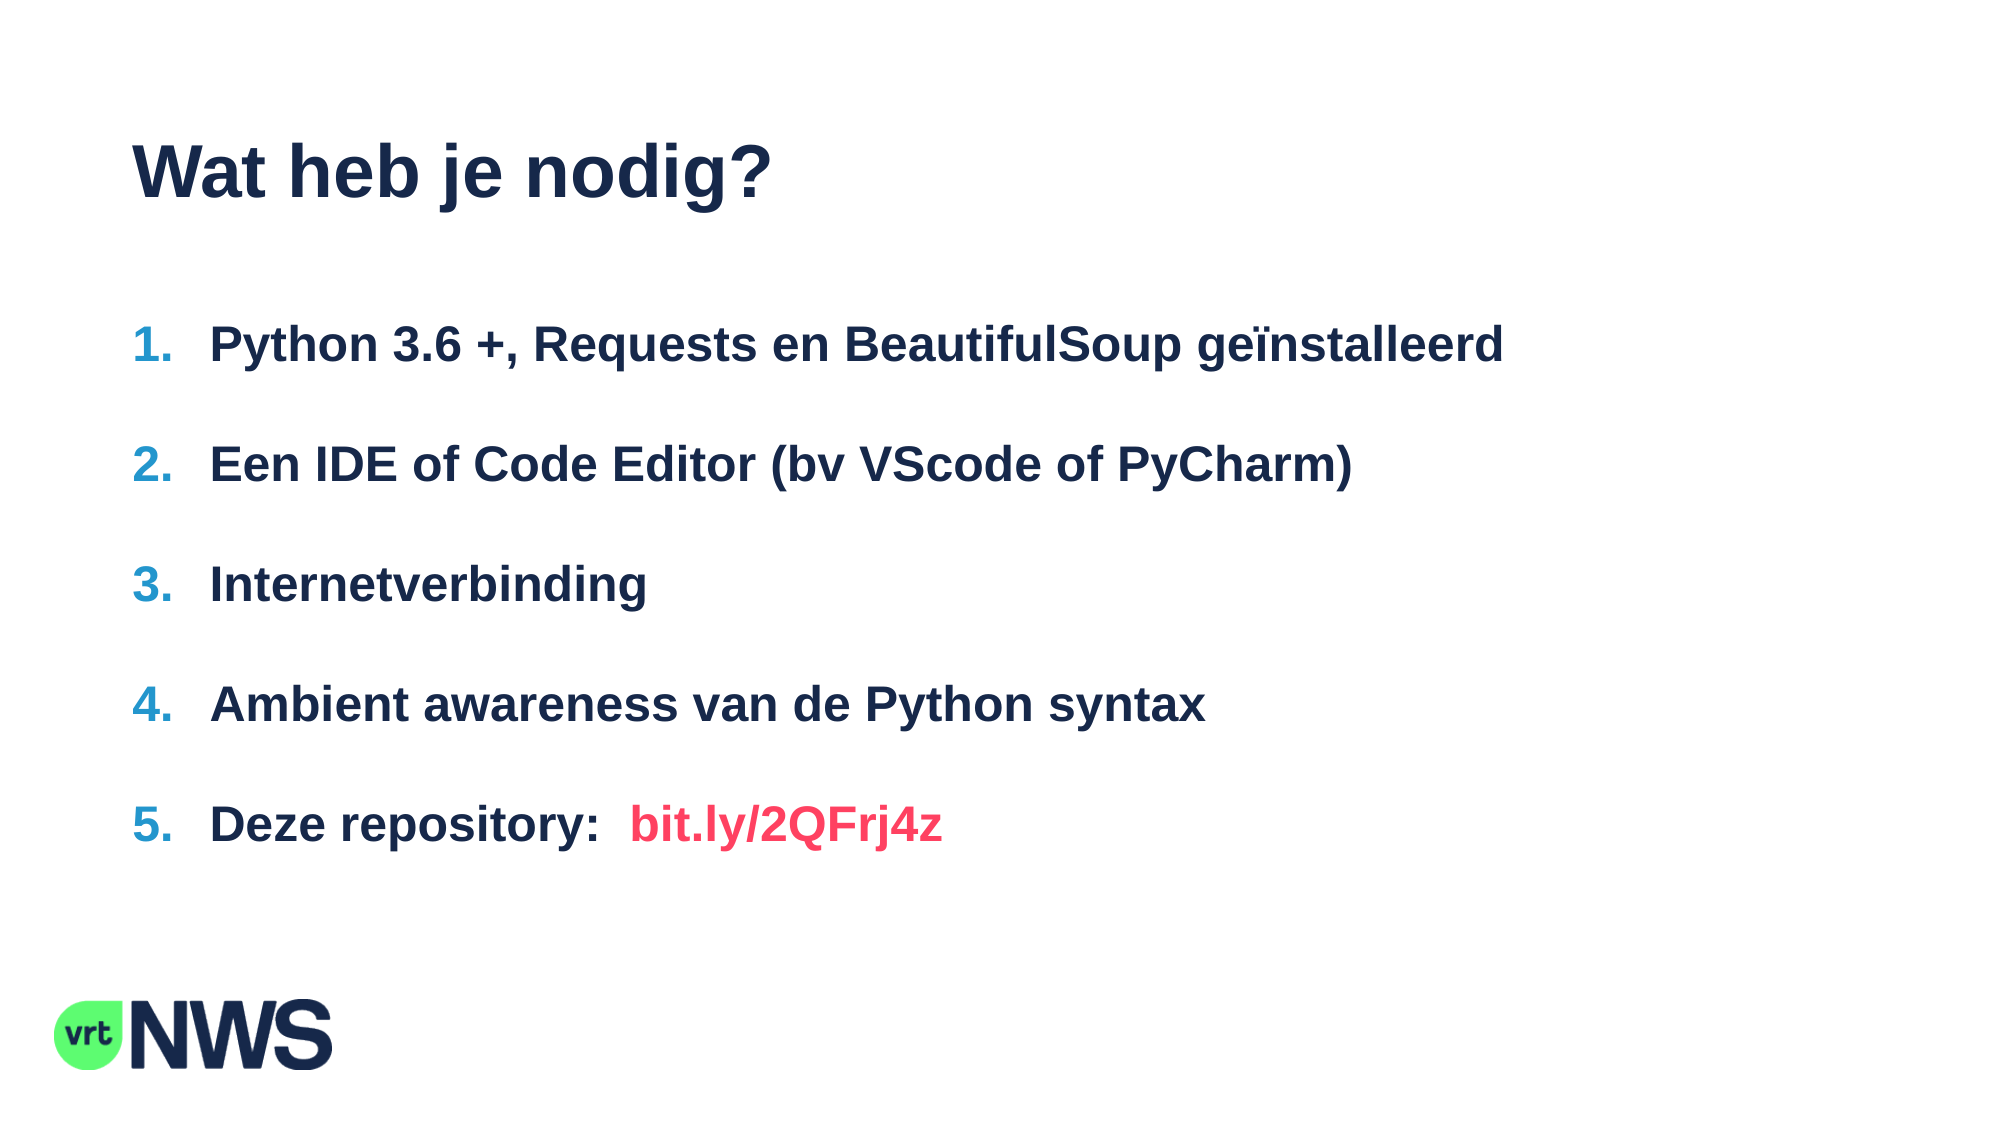

# Wat heb je nodig?
Python 3.6 +, Requests en BeautifulSoup geïnstalleerd
Een IDE of Code Editor (bv VScode of PyCharm)
Internetverbinding
Ambient awareness van de Python syntax
Deze repository:  bit.ly/2QFrj4z